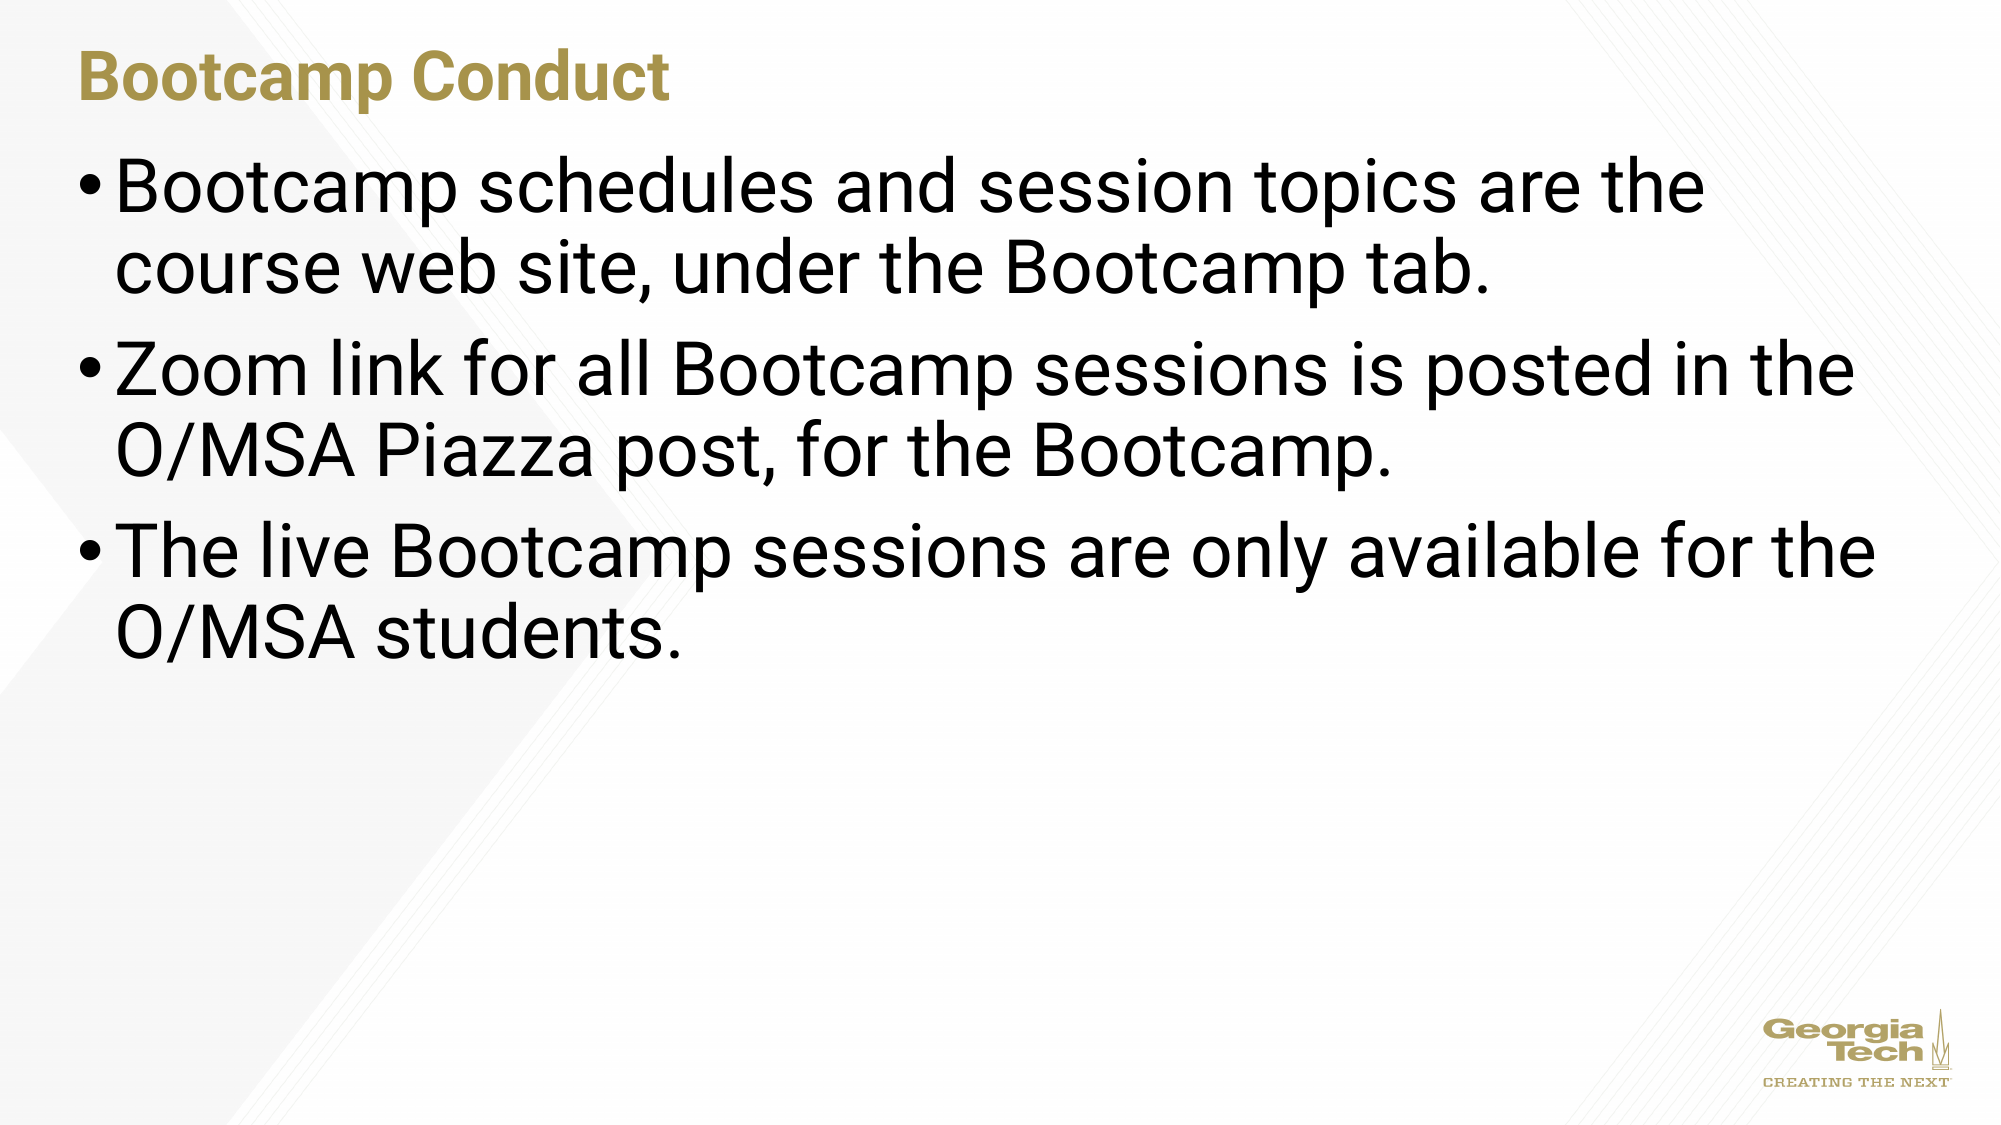

# Bootcamp Conduct
Bootcamp schedules and session topics are the course web site, under the Bootcamp tab.
Zoom link for all Bootcamp sessions is posted in the O/MSA Piazza post, for the Bootcamp.
The live Bootcamp sessions are only available for the O/MSA students.